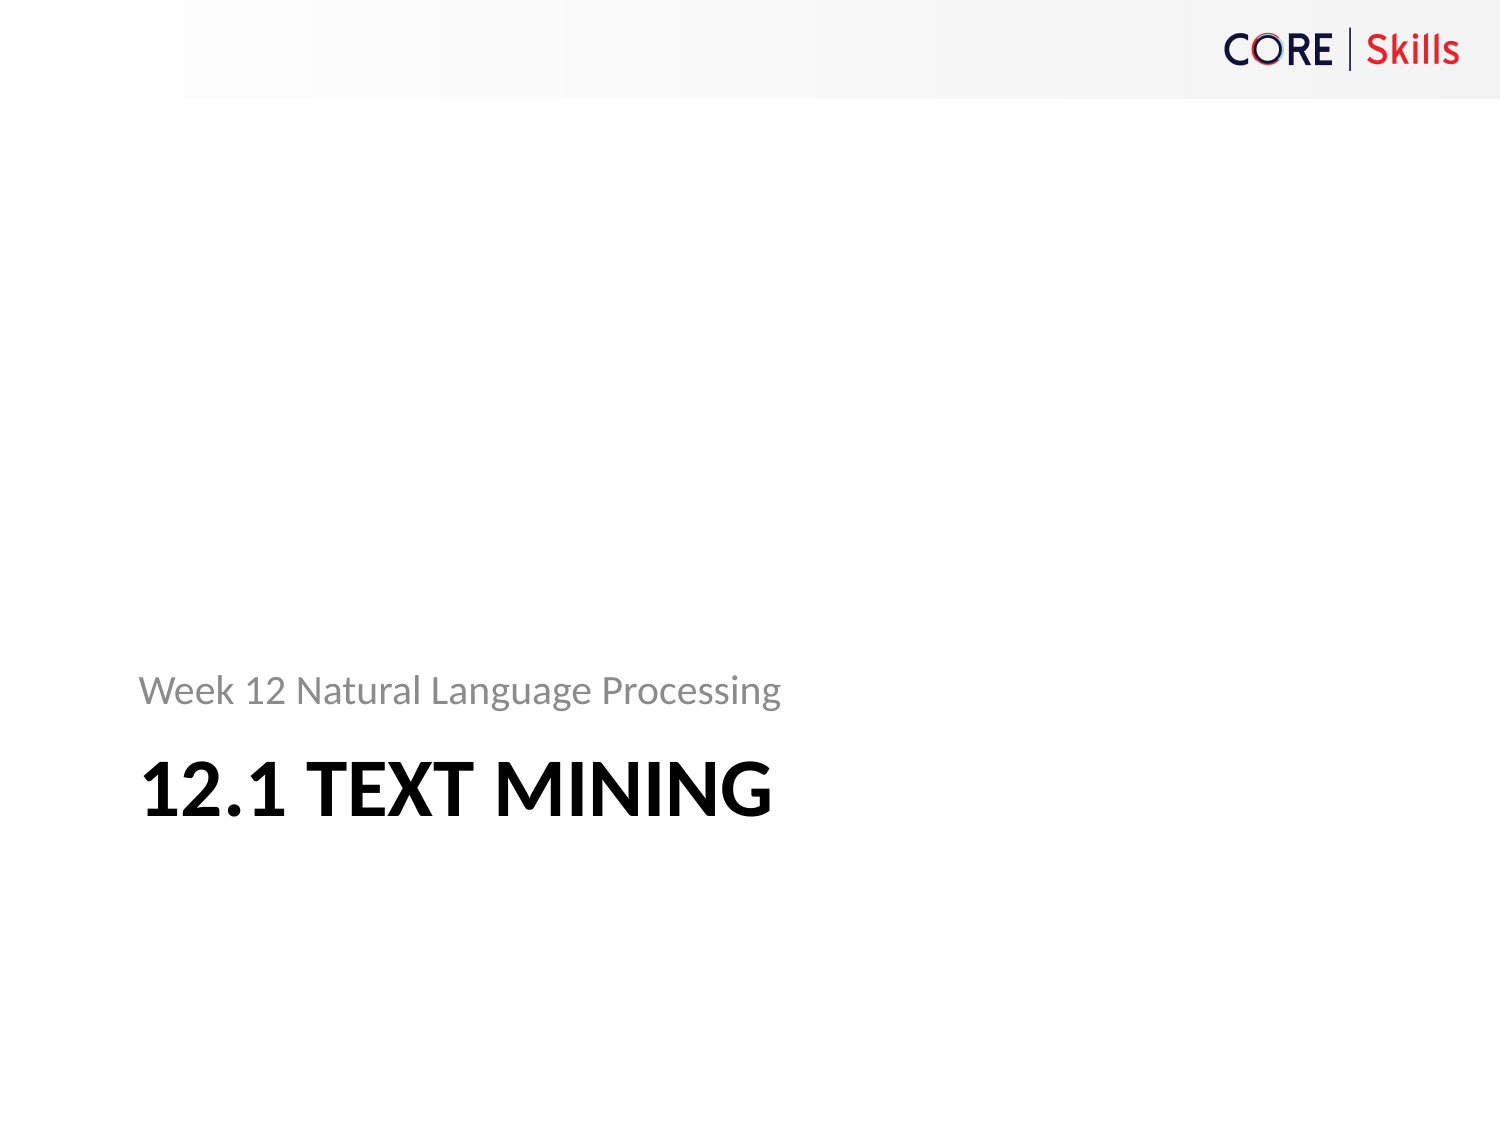

Week 12 Natural Language Processing
# 12.1 text mining